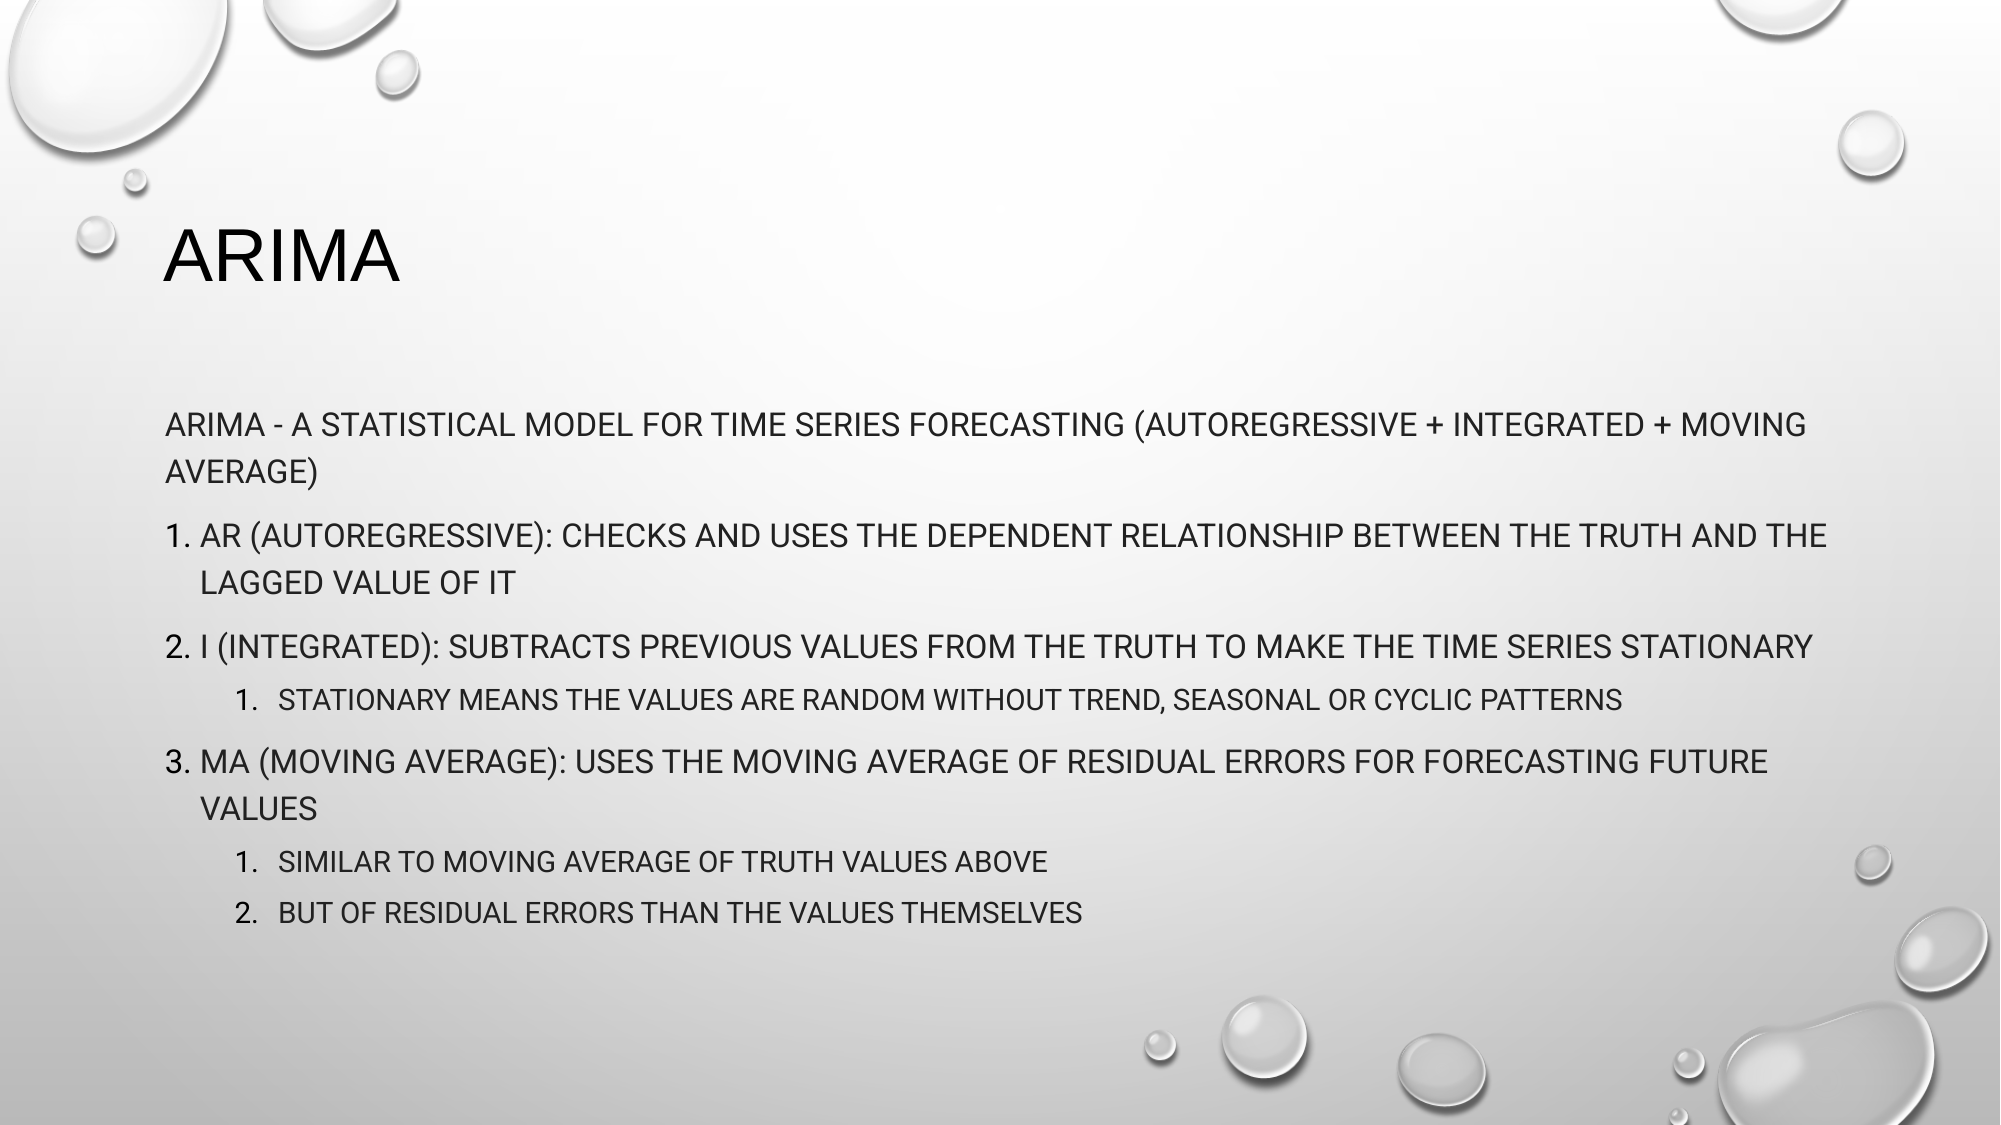

# ARIMA
ARIMA - A statistical model for time series forecasting (AutoRegressive + Integrated + Moving Average)
AR (autoregressive): checks and uses the dependent relationship between the truth and the lagged value of it
I (integrated): subtracts previous values from the truth to make the time series stationary
stationary means the values are random without trend, seasonal or cyclic patterns
MA (moving average): uses the moving average of residual errors for forecasting future values
similar to moving average of truth values above
but of residual errors than the values themselves